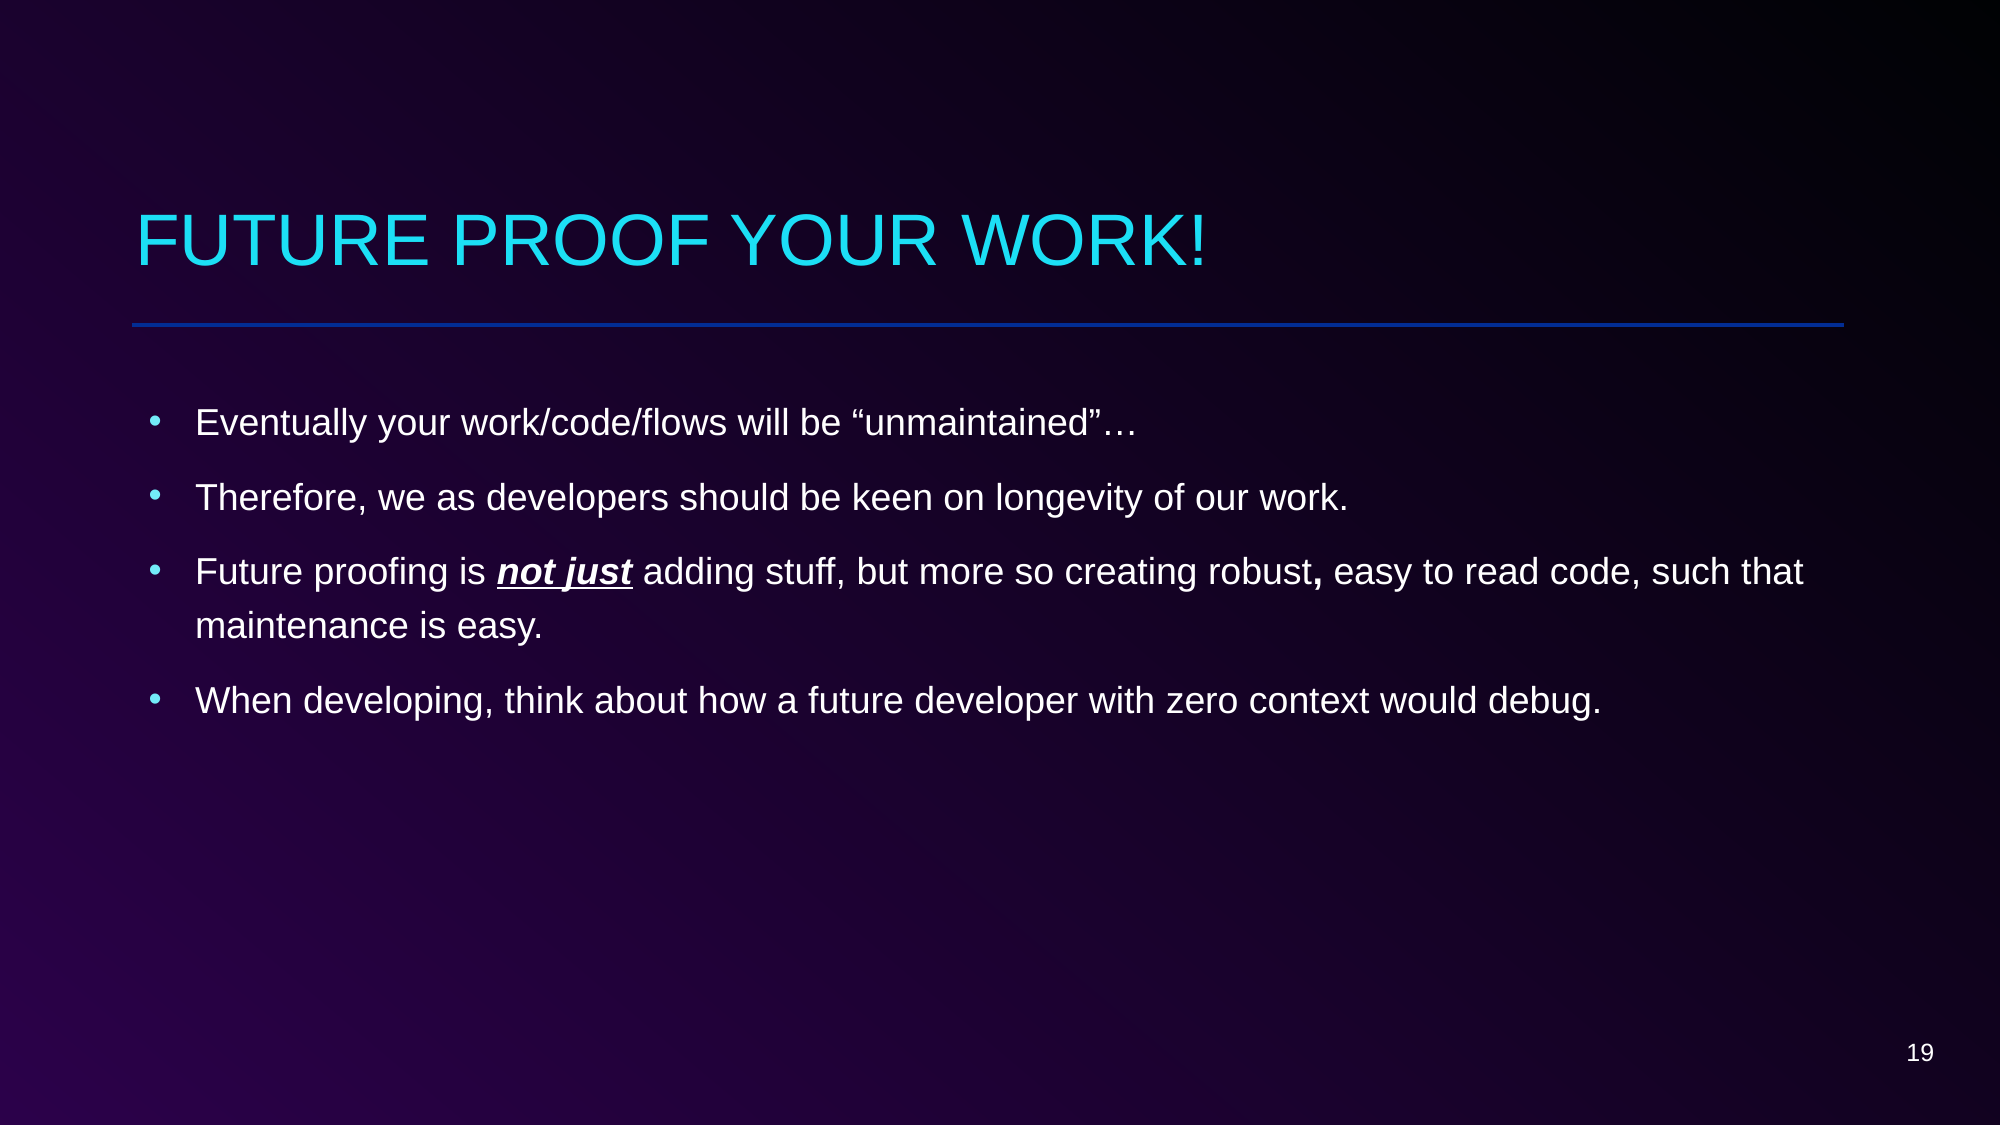

# Future proof your work!
Eventually your work/code/flows will be “unmaintained”…
Therefore, we as developers should be keen on longevity of our work.
Future proofing is not just adding stuff, but more so creating robust, easy to read code, such that maintenance is easy.
When developing, think about how a future developer with zero context would debug.

19